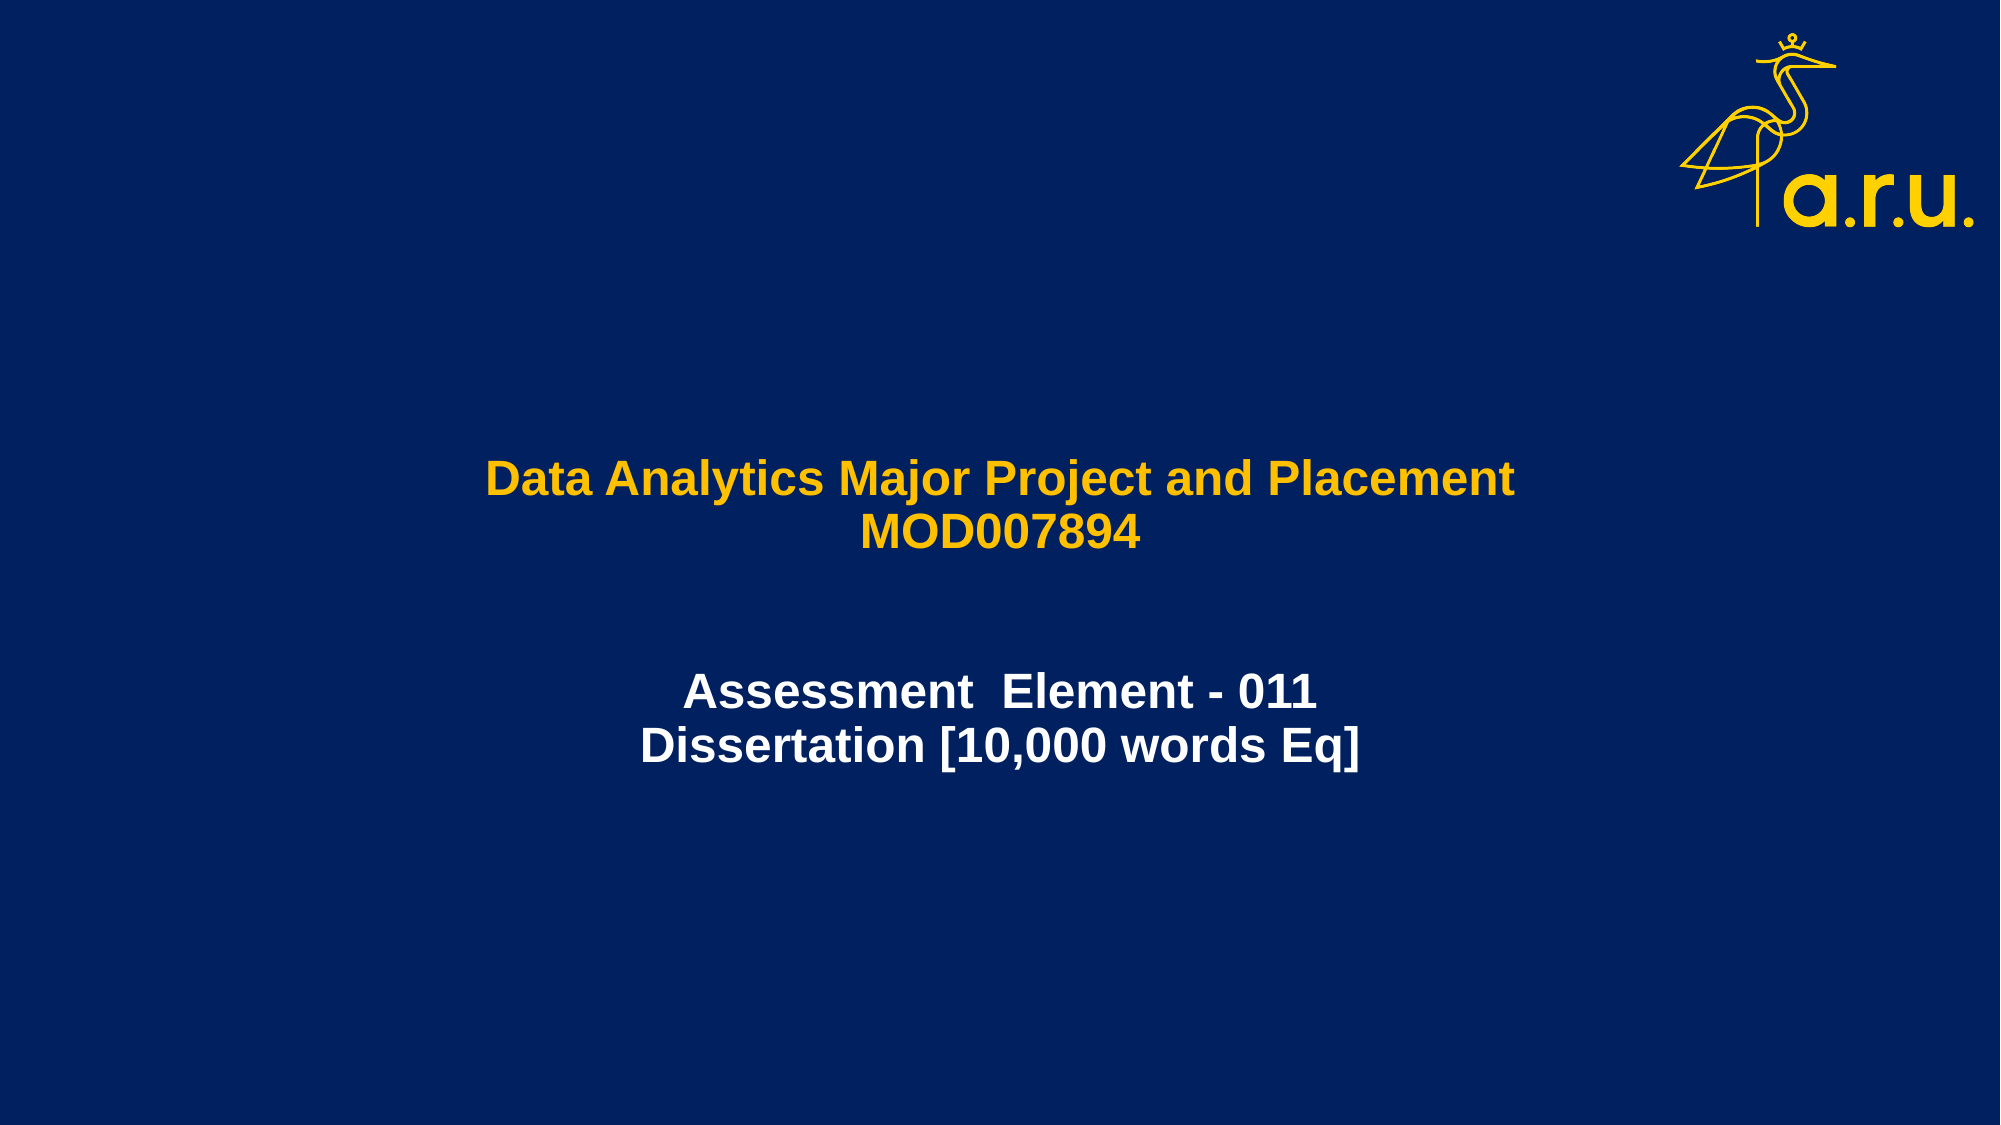

# Data Analytics Major Project and Placement MOD007894 Assessment  Element - 011 Dissertation [10,000 words Eq]